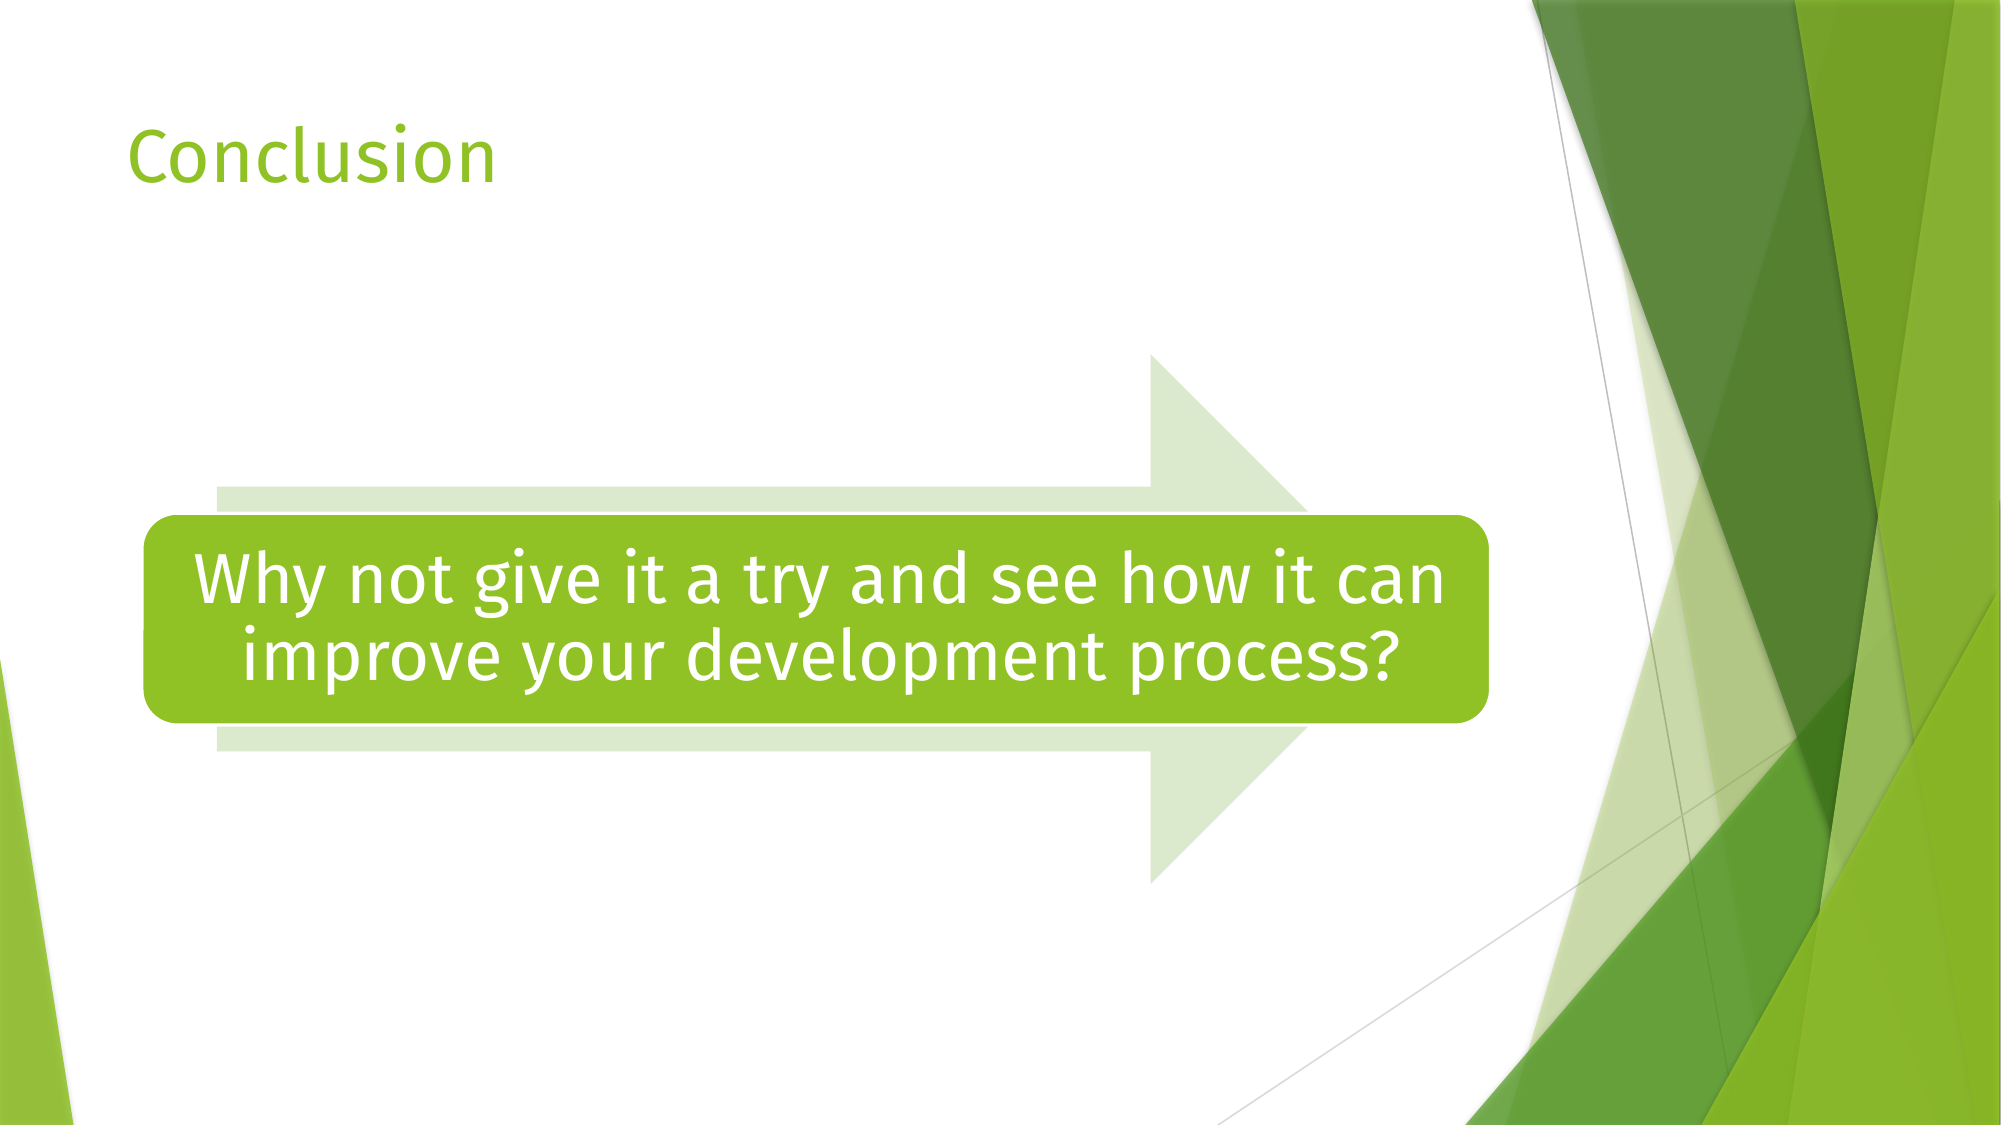

# Conclusion
Why not give it a try and see how it can improve your development process?